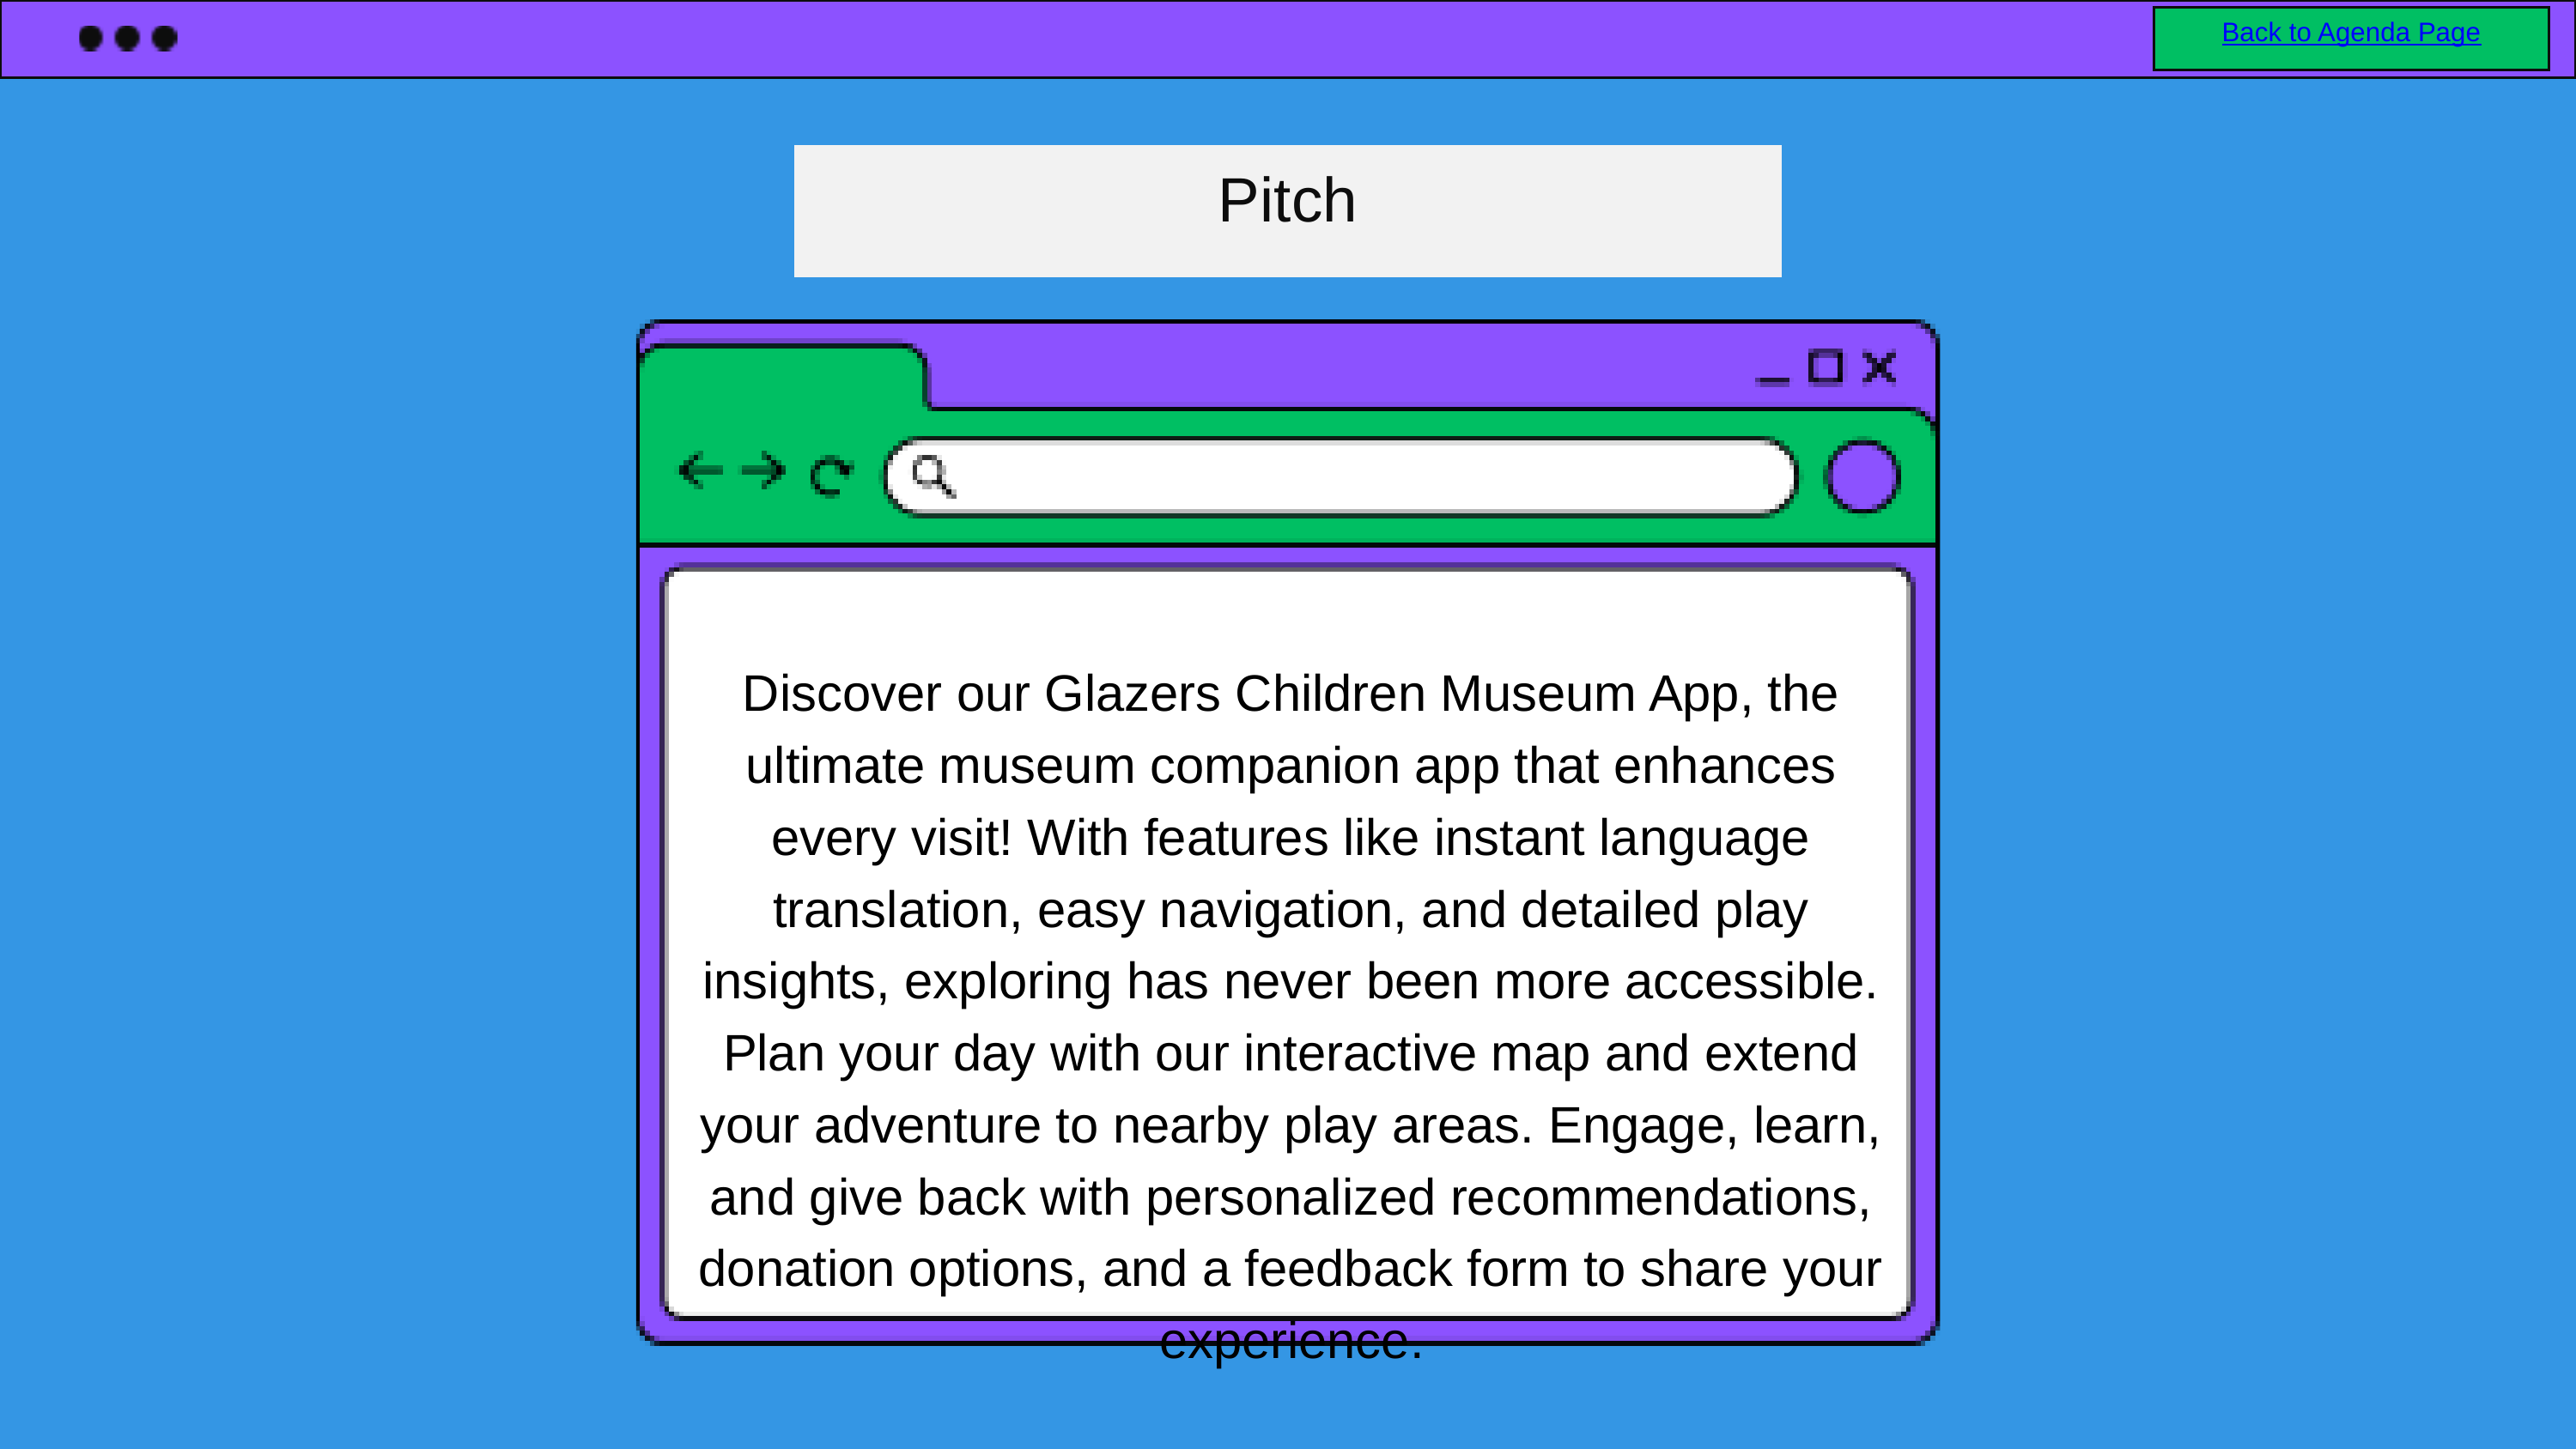

Back to Agenda Page

Pitch

Discover our Glazers Children Museum App, the ultimate museum companion app that enhances every visit! With features like instant language translation, easy navigation, and detailed play insights, exploring has never been more accessible. Plan your day with our interactive map and extend your adventure to nearby play areas. Engage, learn, and give back with personalized recommendations, donation options, and a feedback form to share your experience.